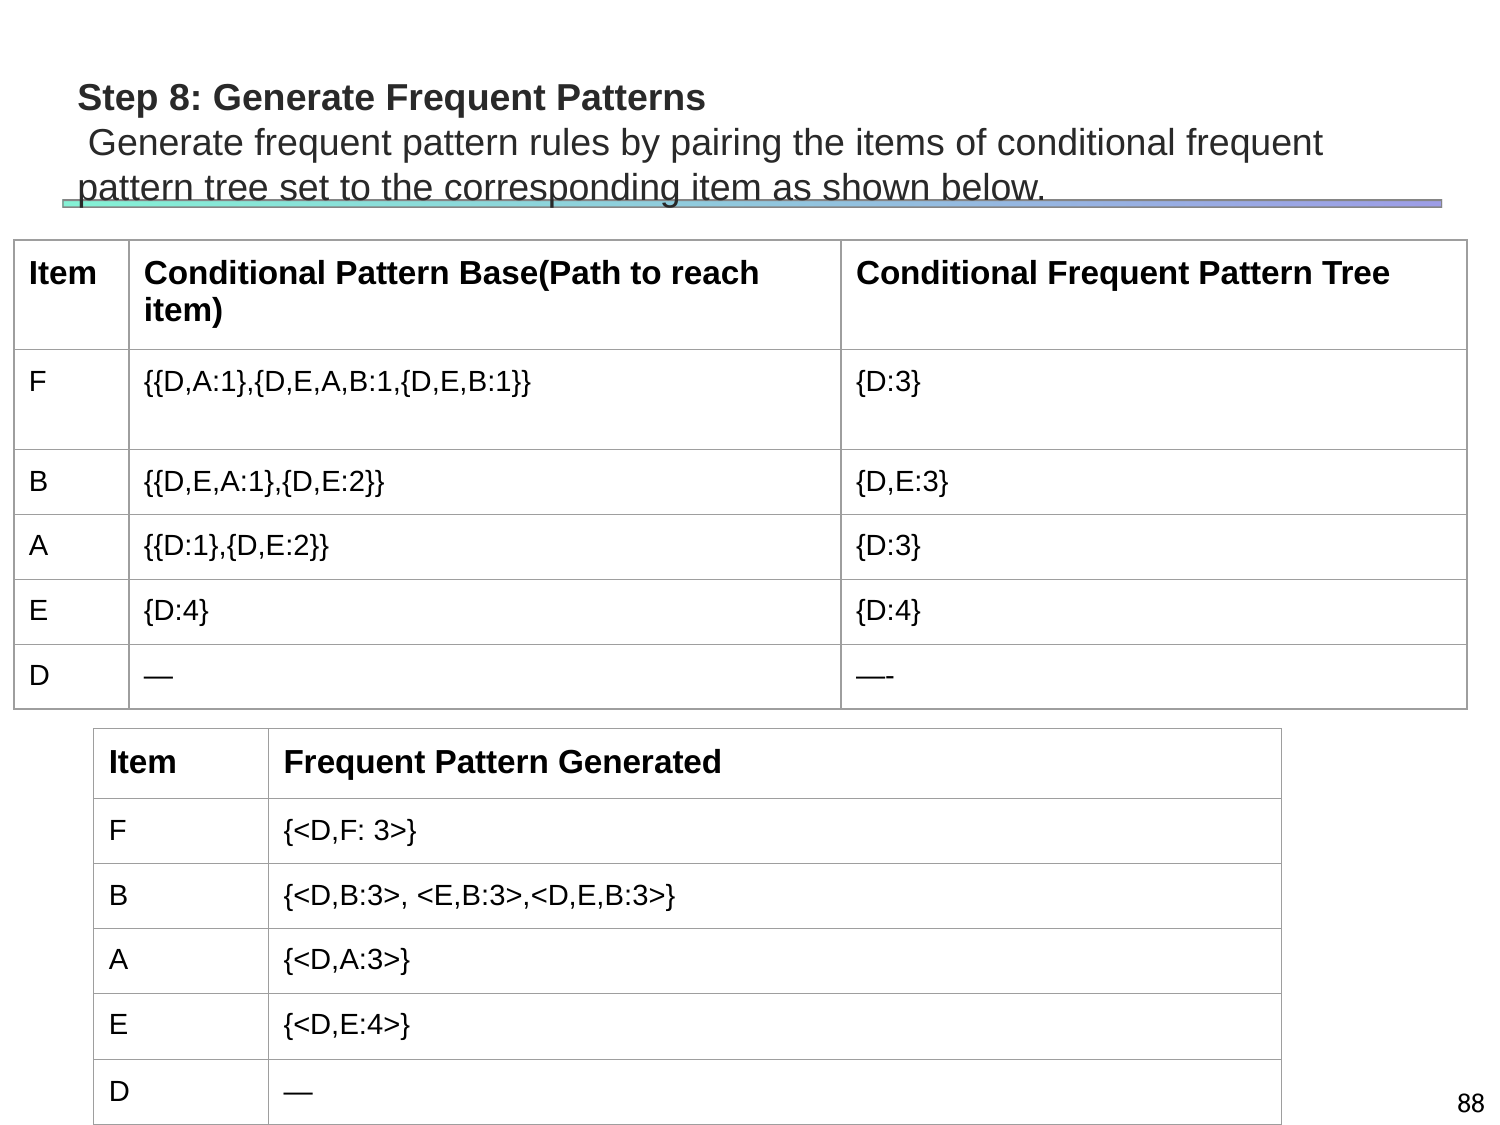

Step 8: Generate Frequent Patterns
 Generate frequent pattern rules by pairing the items of conditional frequent pattern tree set to the corresponding item as shown below.
| Item | Conditional Pattern Base(Path to reach item) | Conditional Frequent Pattern Tree |
| --- | --- | --- |
| F | {{D,A:1},{D,E,A,B:1,{D,E,B:1}} | {D:3} |
| B | {{D,E,A:1},{D,E:2}} | {D,E:3} |
| A | {{D:1},{D,E:2}} | {D:3} |
| E | {D:4} | {D:4} |
| D | — | —- |
| Item | Frequent Pattern Generated |
| --- | --- |
| F | {<D,F: 3>} |
| B | {<D,B:3>, <E,B:3>,<D,E,B:3>} |
| A | {<D,A:3>} |
| E | {<D,E:4>} |
| D | — |
88